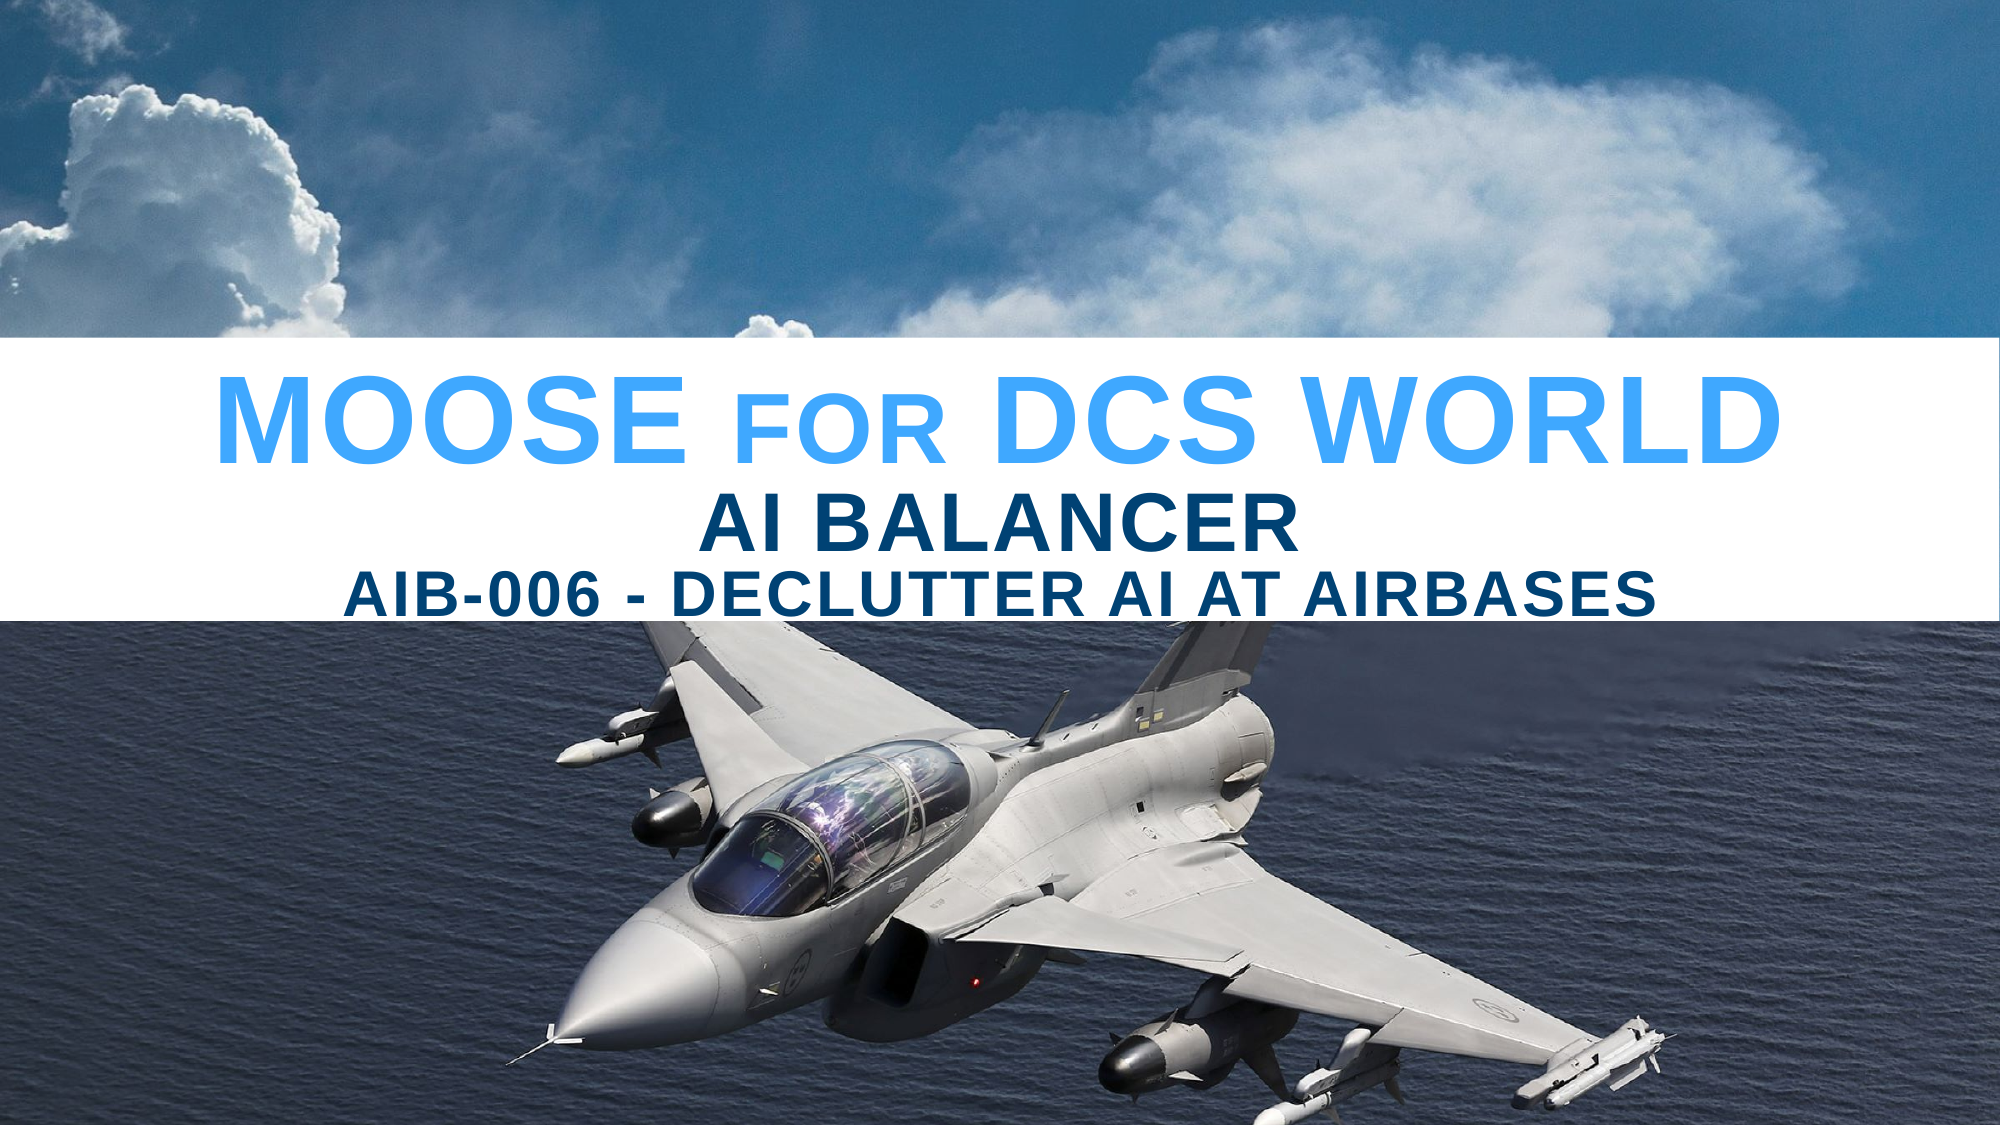

# moose for dcs world AI BALANCER AIB-006 - Declutter AI at Airbases